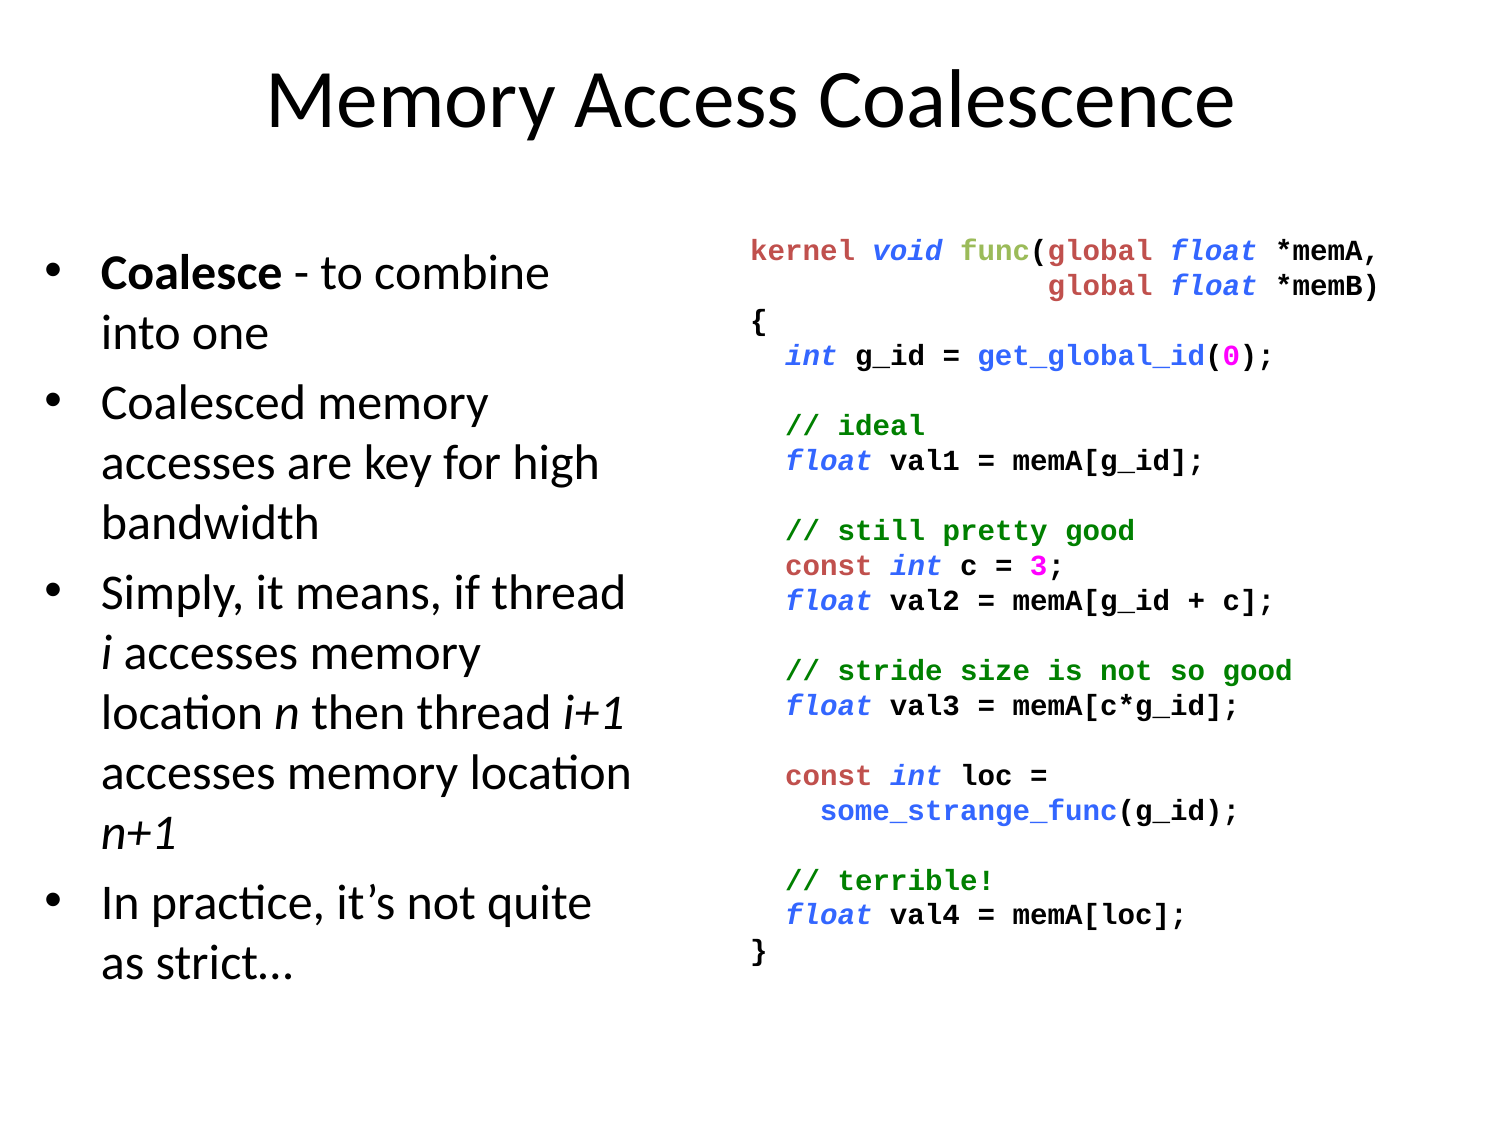

# Memory Access Coalescence
Coalesce - to combine into one
Coalesced memory accesses are key for high bandwidth
Simply, it means, if thread i accesses memory location n then thread i+1 accesses memory location n+1
In practice, it’s not quite as strict…
kernel void func(global float *memA,
                 global float *memB)
{
  int g_id = get_global_id(0);

  // ideal
  float val1 = memA[g_id];

  // still pretty good
  const int c = 3;
  float val2 = memA[g_id + c];

  // stride size is not so good
  float val3 = memA[c*g_id];

  const int loc =
    some_strange_func(g_id);

  // terrible!
  float val4 = memA[loc];
}